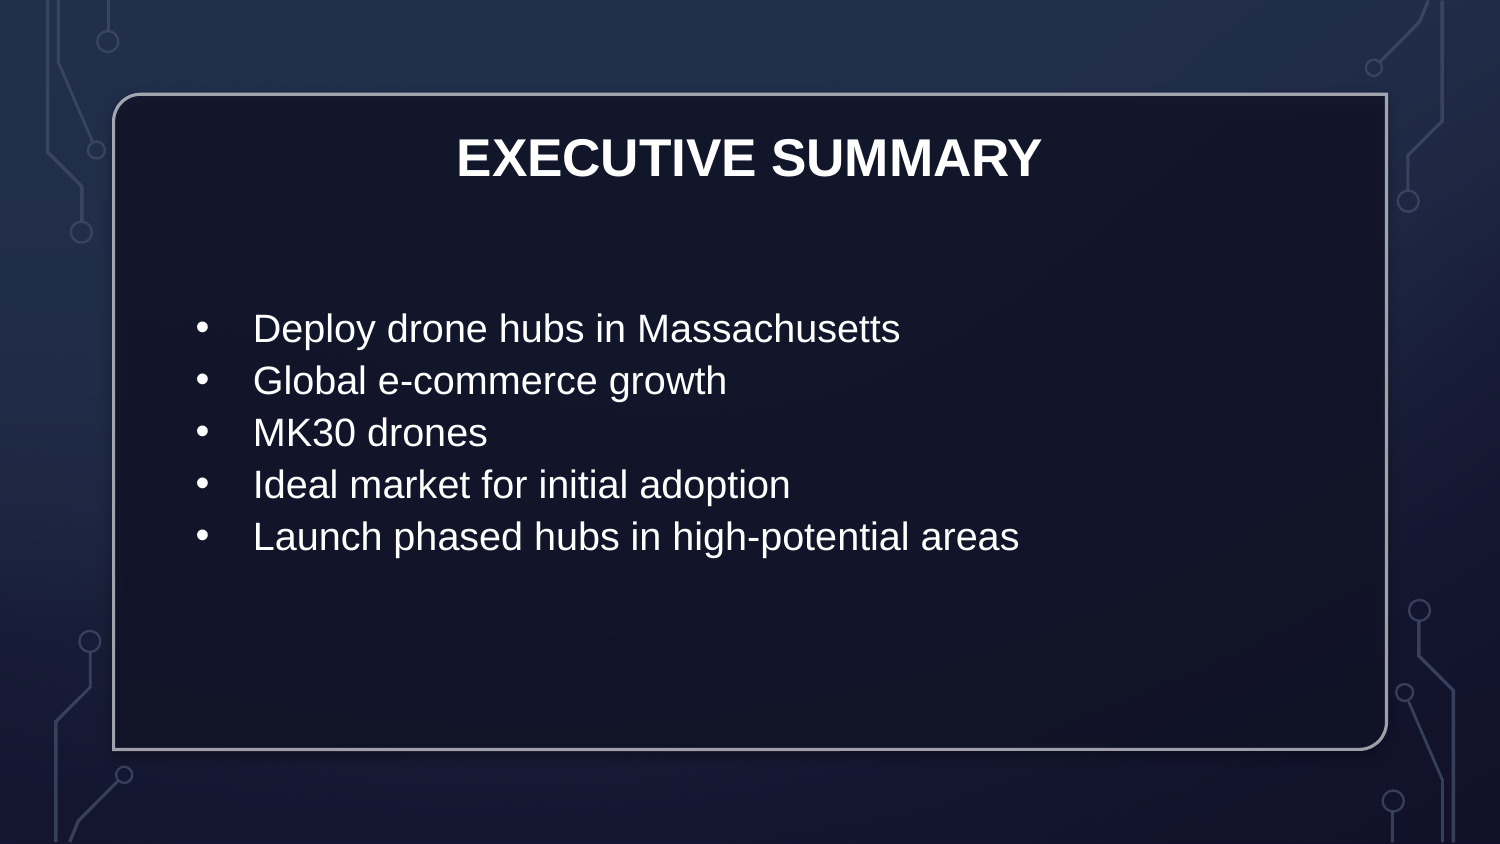

# EXECUTIVE SUMMARY
Deploy drone hubs in Massachusetts
Global e-commerce growth
MK30 drones
Ideal market for initial adoption
Launch phased hubs in high-potential areas